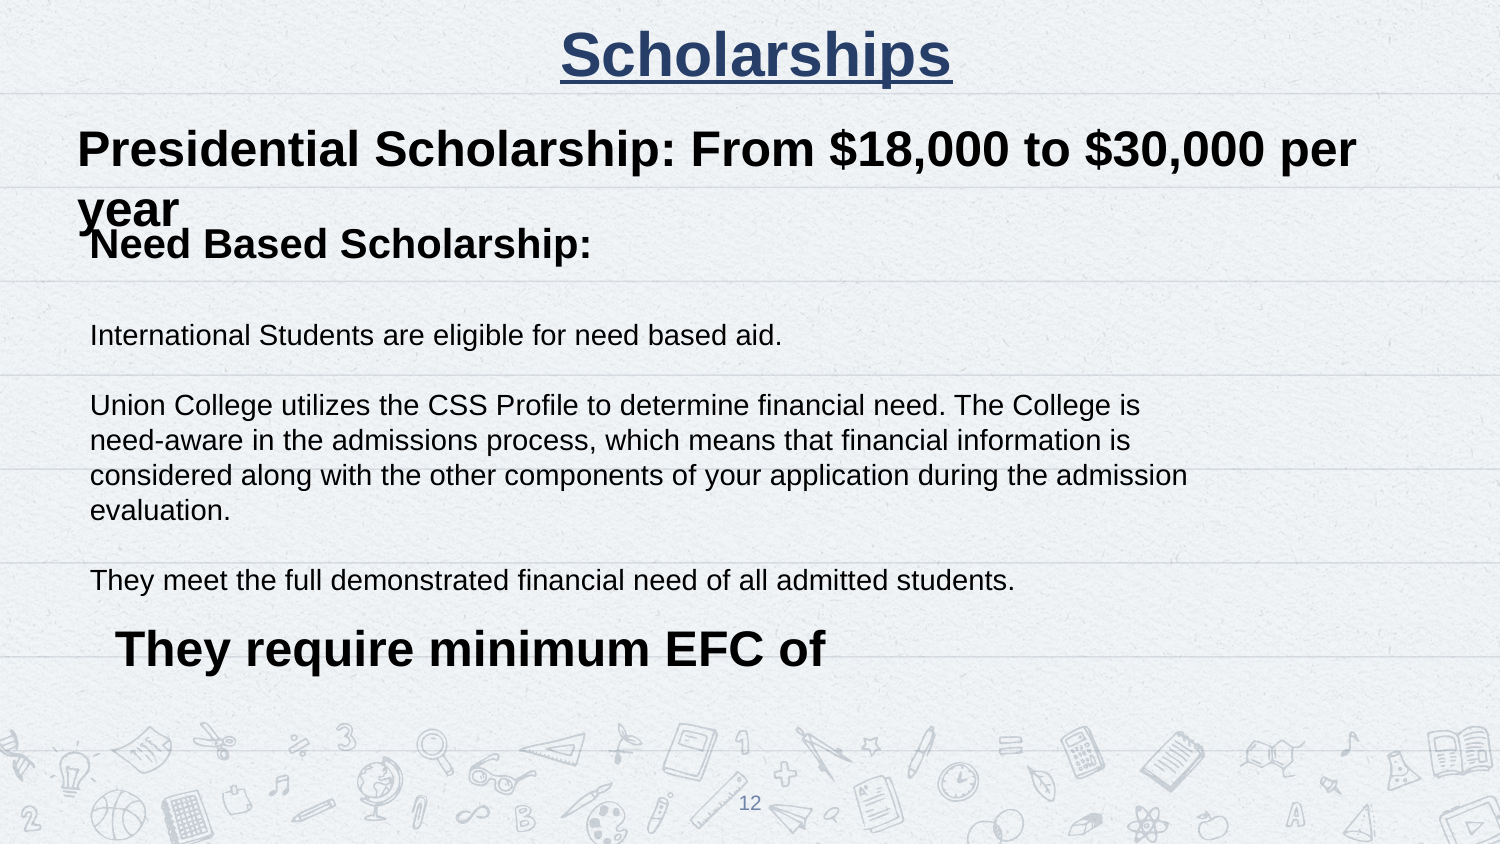

# Scholarships
Presidential Scholarship: From $18,000 to $30,000 per year
Need Based Scholarship:
International Students are eligible for need based aid.

Union College utilizes the CSS Profile to determine financial need. The College is need-aware in the admissions process, which means that financial information is considered along with the other components of your application during the admission evaluation.

They meet the full demonstrated financial need of all admitted students.
They require minimum EFC of
12